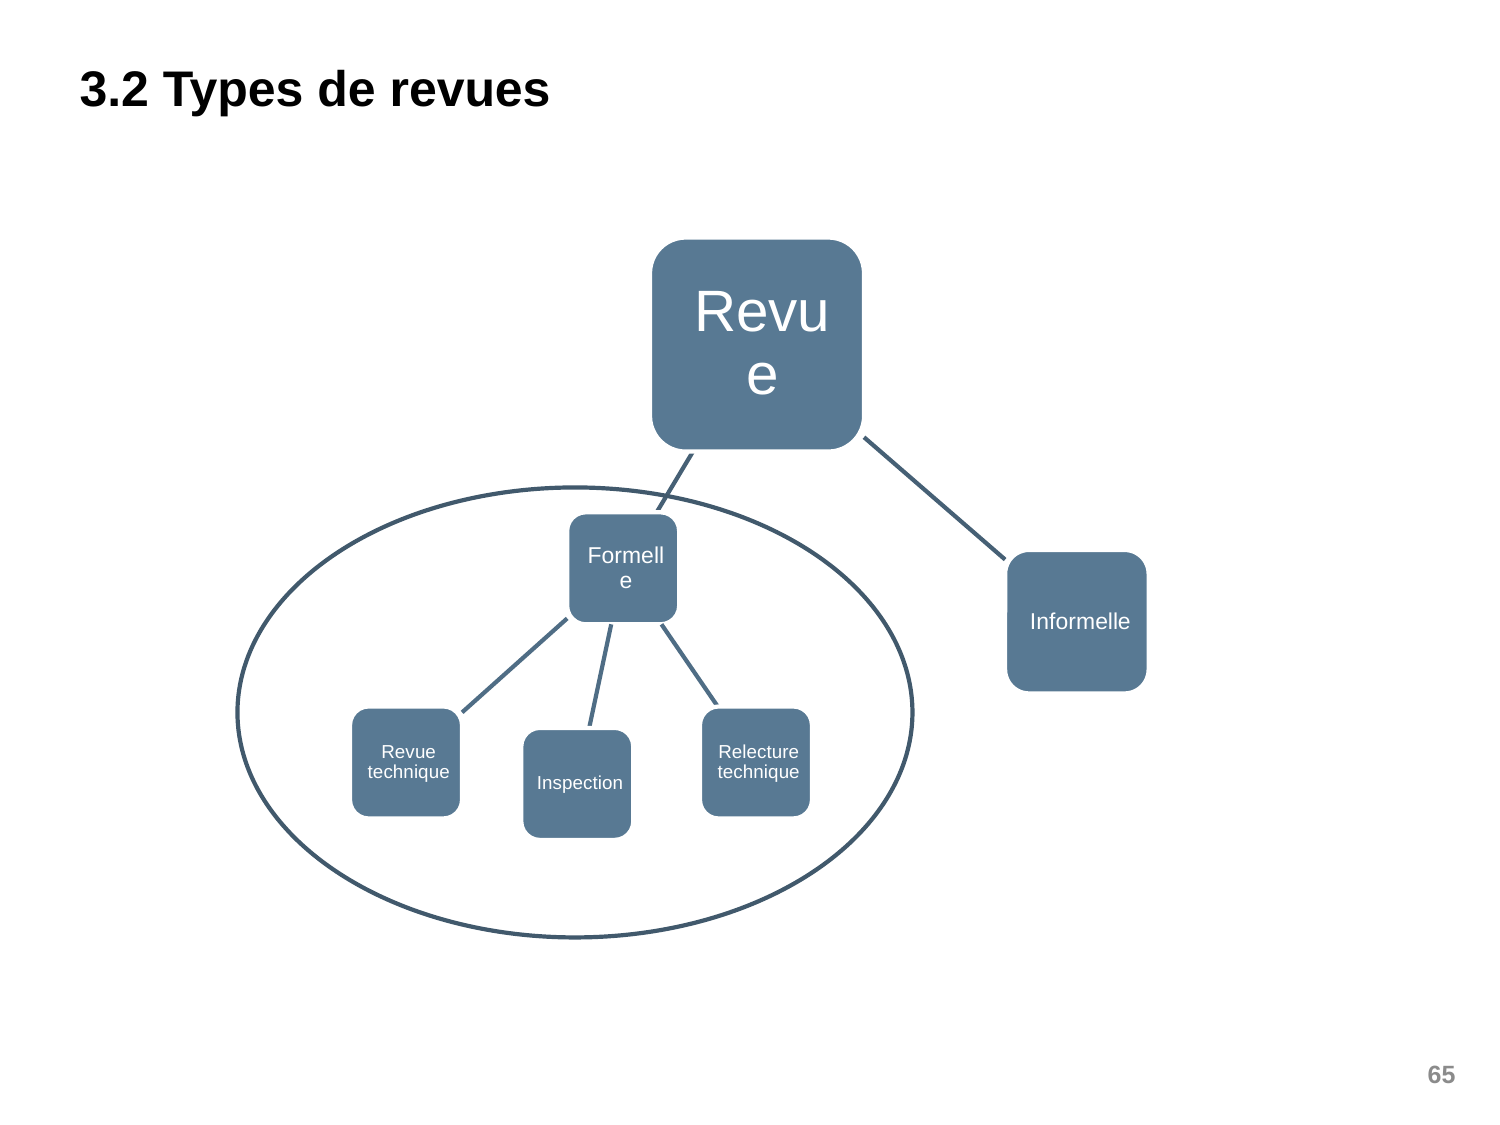

# 3.2 Types de revues
Revue
Formelle
Inspection
Relecture technique
Revue technique
Informelle

65